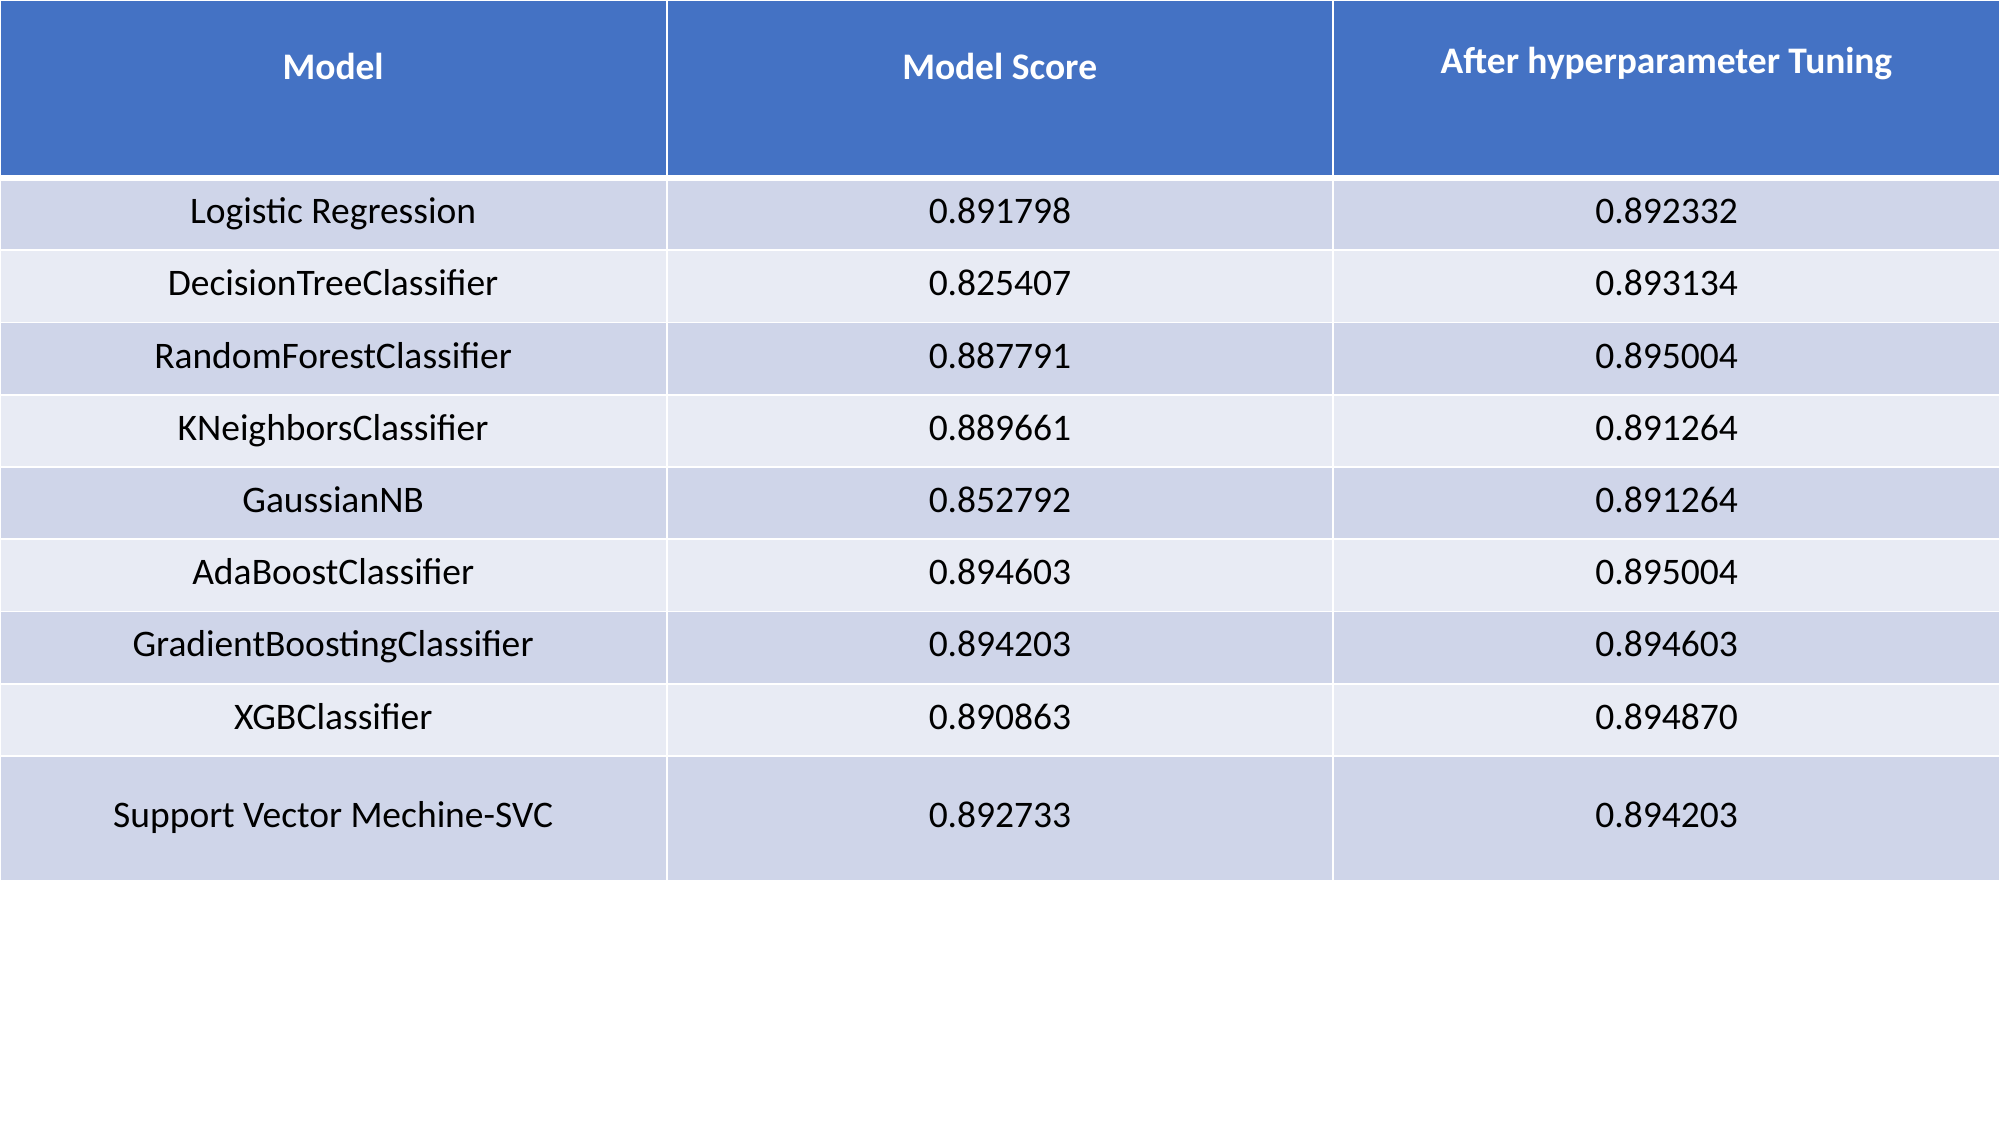

| Model | Model Score | After hyperparameter Tuning |
| --- | --- | --- |
| Logistic Regression | 0.891798 | 0.892332 |
| DecisionTreeClassifier | 0.825407 | 0.893134 |
| RandomForestClassifier | 0.887791 | 0.895004 |
| KNeighborsClassifier | 0.889661 | 0.891264 |
| GaussianNB | 0.852792 | 0.891264 |
| AdaBoostClassifier | 0.894603 | 0.895004 |
| GradientBoostingClassifier | 0.894203 | 0.894603 |
| XGBClassifier | 0.890863 | 0.894870 |
| Support Vector Mechine-SVC | 0.892733 | 0.894203 |